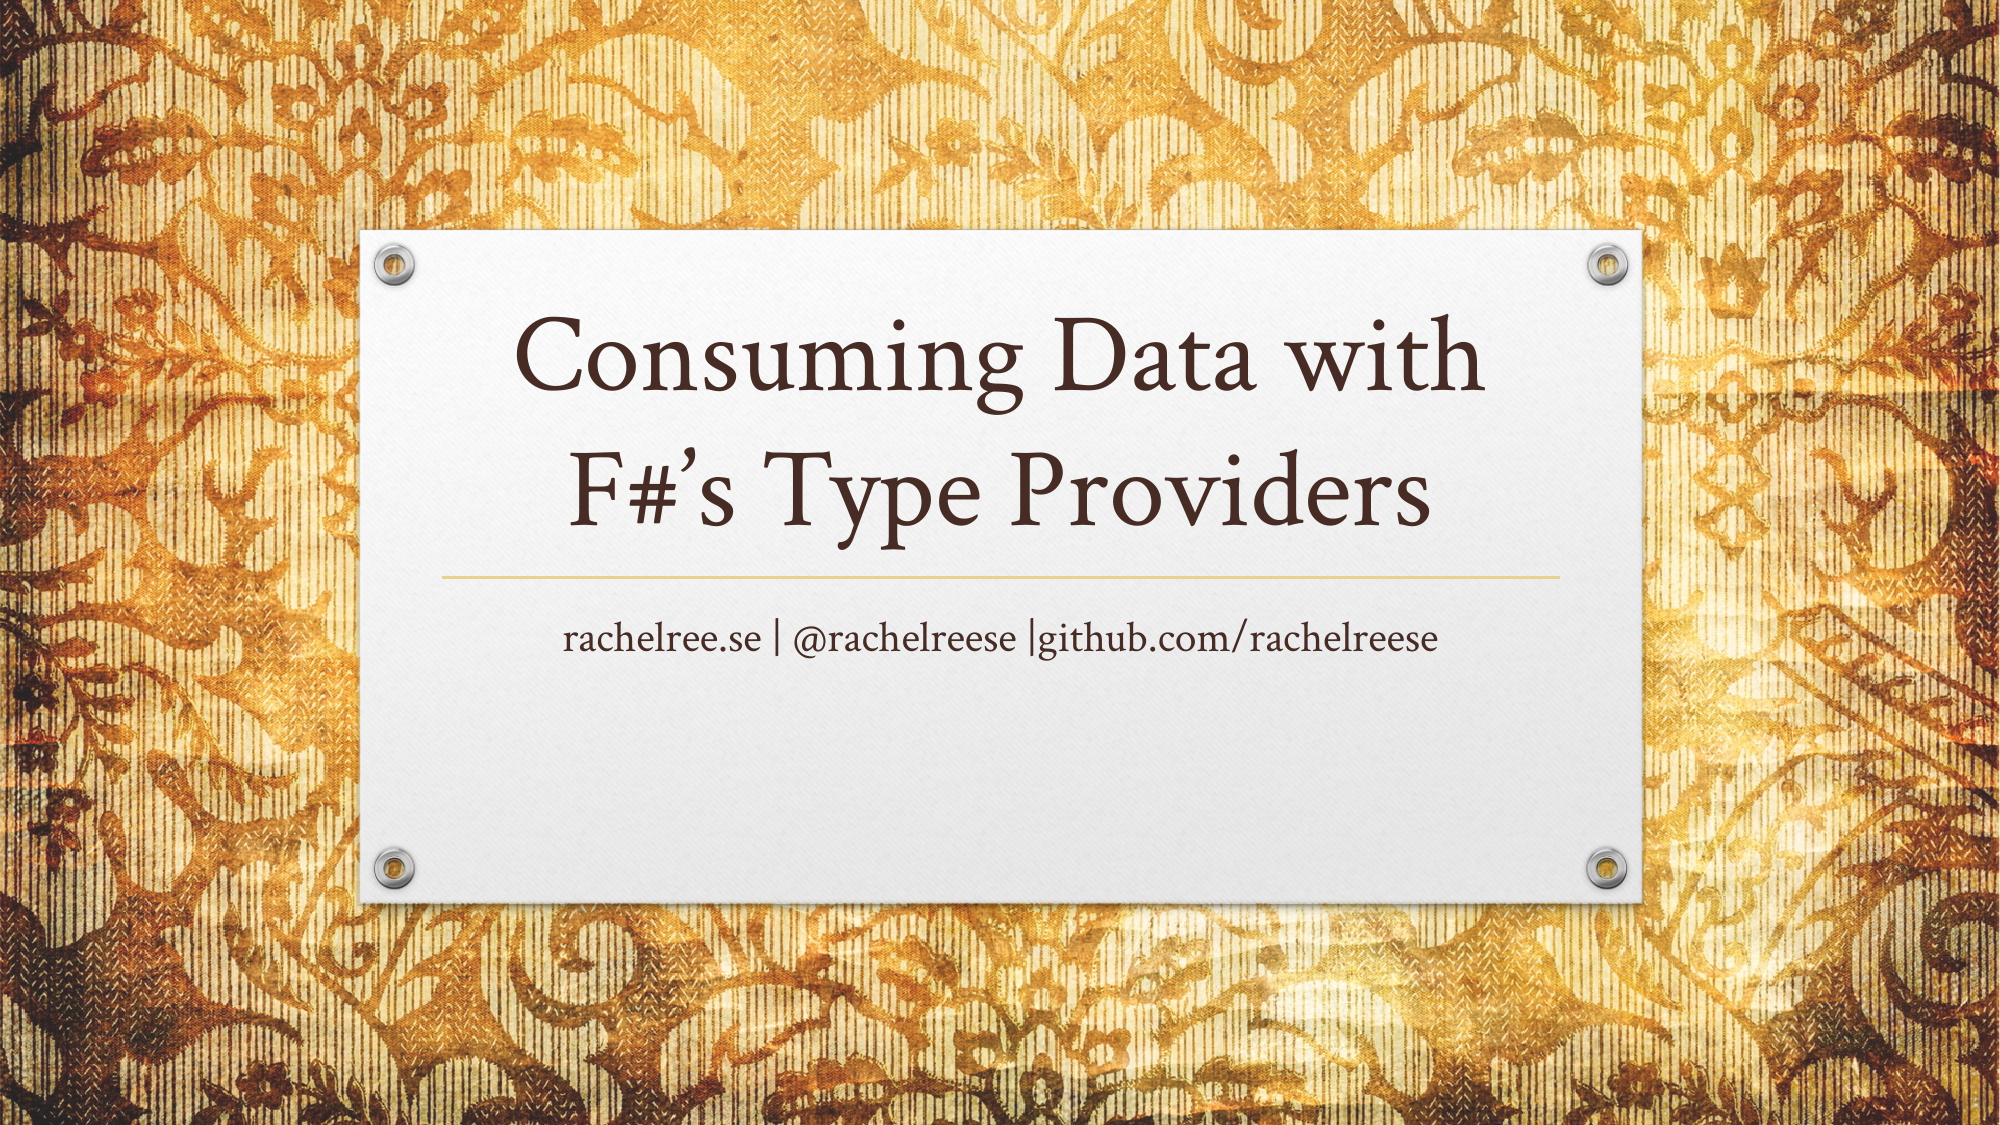

# Consuming Data with F#’s Type Providers
rachelree.se | @rachelreese |github.com/rachelreese